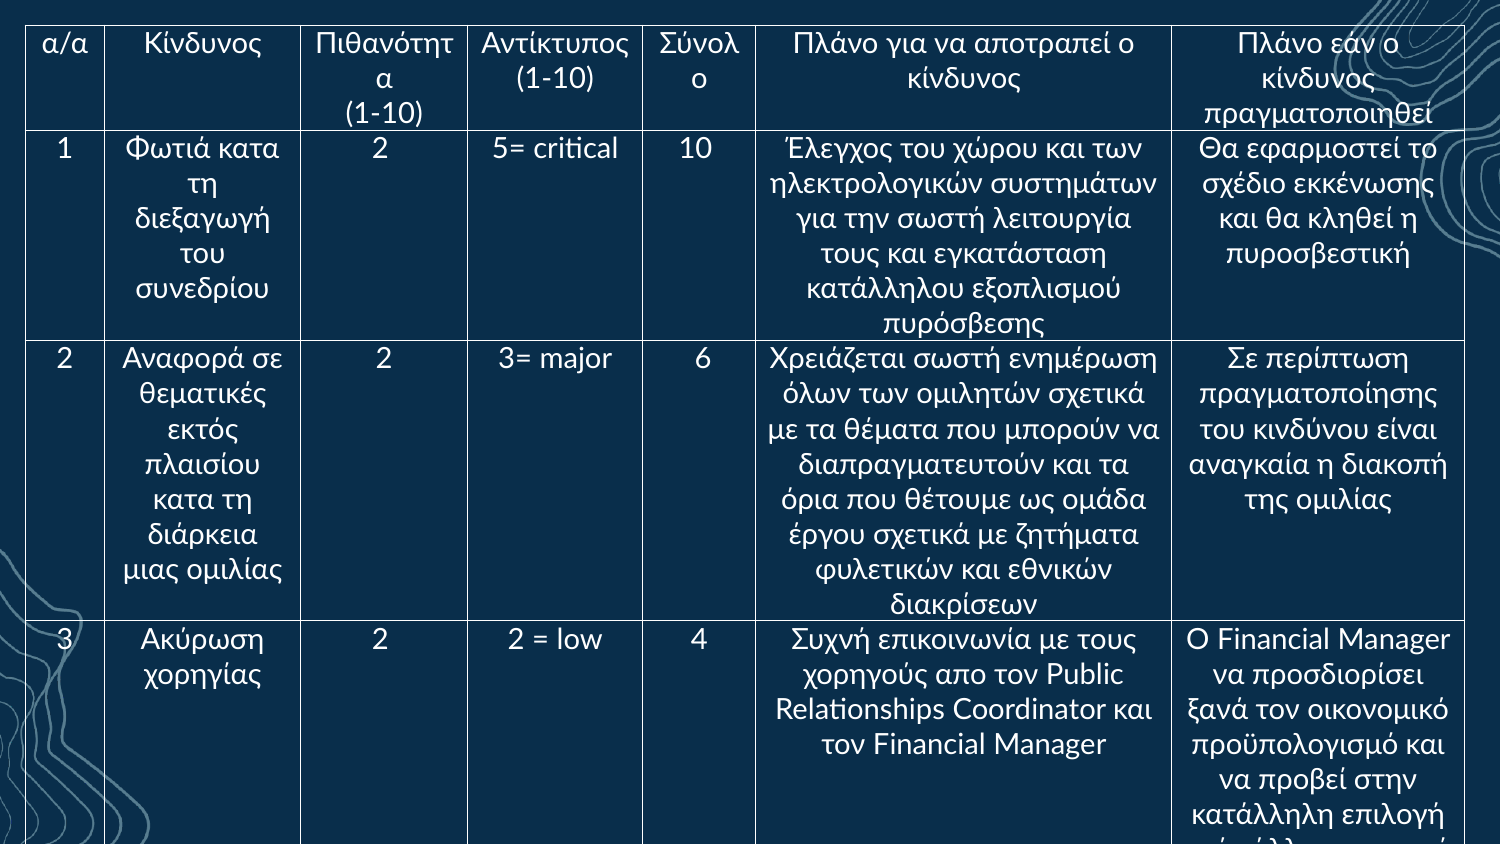

| α/α | Κίνδυνος | Πιθανότητα (1-10) | Αντίκτυπος (1-10) | Σύνολο | Πλάνο για να αποτραπεί ο κίνδυνος | Πλάνο εάν ο κίνδυνος πραγματοποιηθεί |
| --- | --- | --- | --- | --- | --- | --- |
| 1 | Φωτιά κατα τη διεξαγωγή του συνεδρίου | 2 | 5= critical | 10 | Έλεγχος του χώρου και των ηλεκτρολογικών συστημάτων για την σωστή λειτουργία τους και εγκατάσταση κατάλληλου εξοπλισμού πυρόσβεσης | Θα εφαρμοστεί το σχέδιο εκκένωσης και θα κληθεί η πυροσβεστική |
| 2 | Αναφορά σε θεματικές εκτός πλαισίου κατα τη διάρκεια μιας ομιλίας | 2 | 3= major | 6 | Χρειάζεται σωστή ενημέρωση όλων των ομιλητών σχετικά με τα θέματα που μπορούν να διαπραγματευτούν και τα όρια που θέτουμε ως ομάδα έργου σχετικά με ζητήματα φυλετικών και εθνικών διακρίσεων | Σε περίπτωση πραγματοποίησης του κινδύνου είναι αναγκαία η διακοπή της ομιλίας |
| 3 | Ακύρωση χορηγίας | 2 | 2 = low | 4 | Συχνή επικοινωνία με τους χορηγούς απο τον Public Relationships Coordinator και τον Financial Manager | Ο Financial Manager να προσδιορίσει ξανά τον οικονομικό προϋπολογισμό και να προβεί στην κατάλληλη επιλογή ενός άλλου χορηγού |